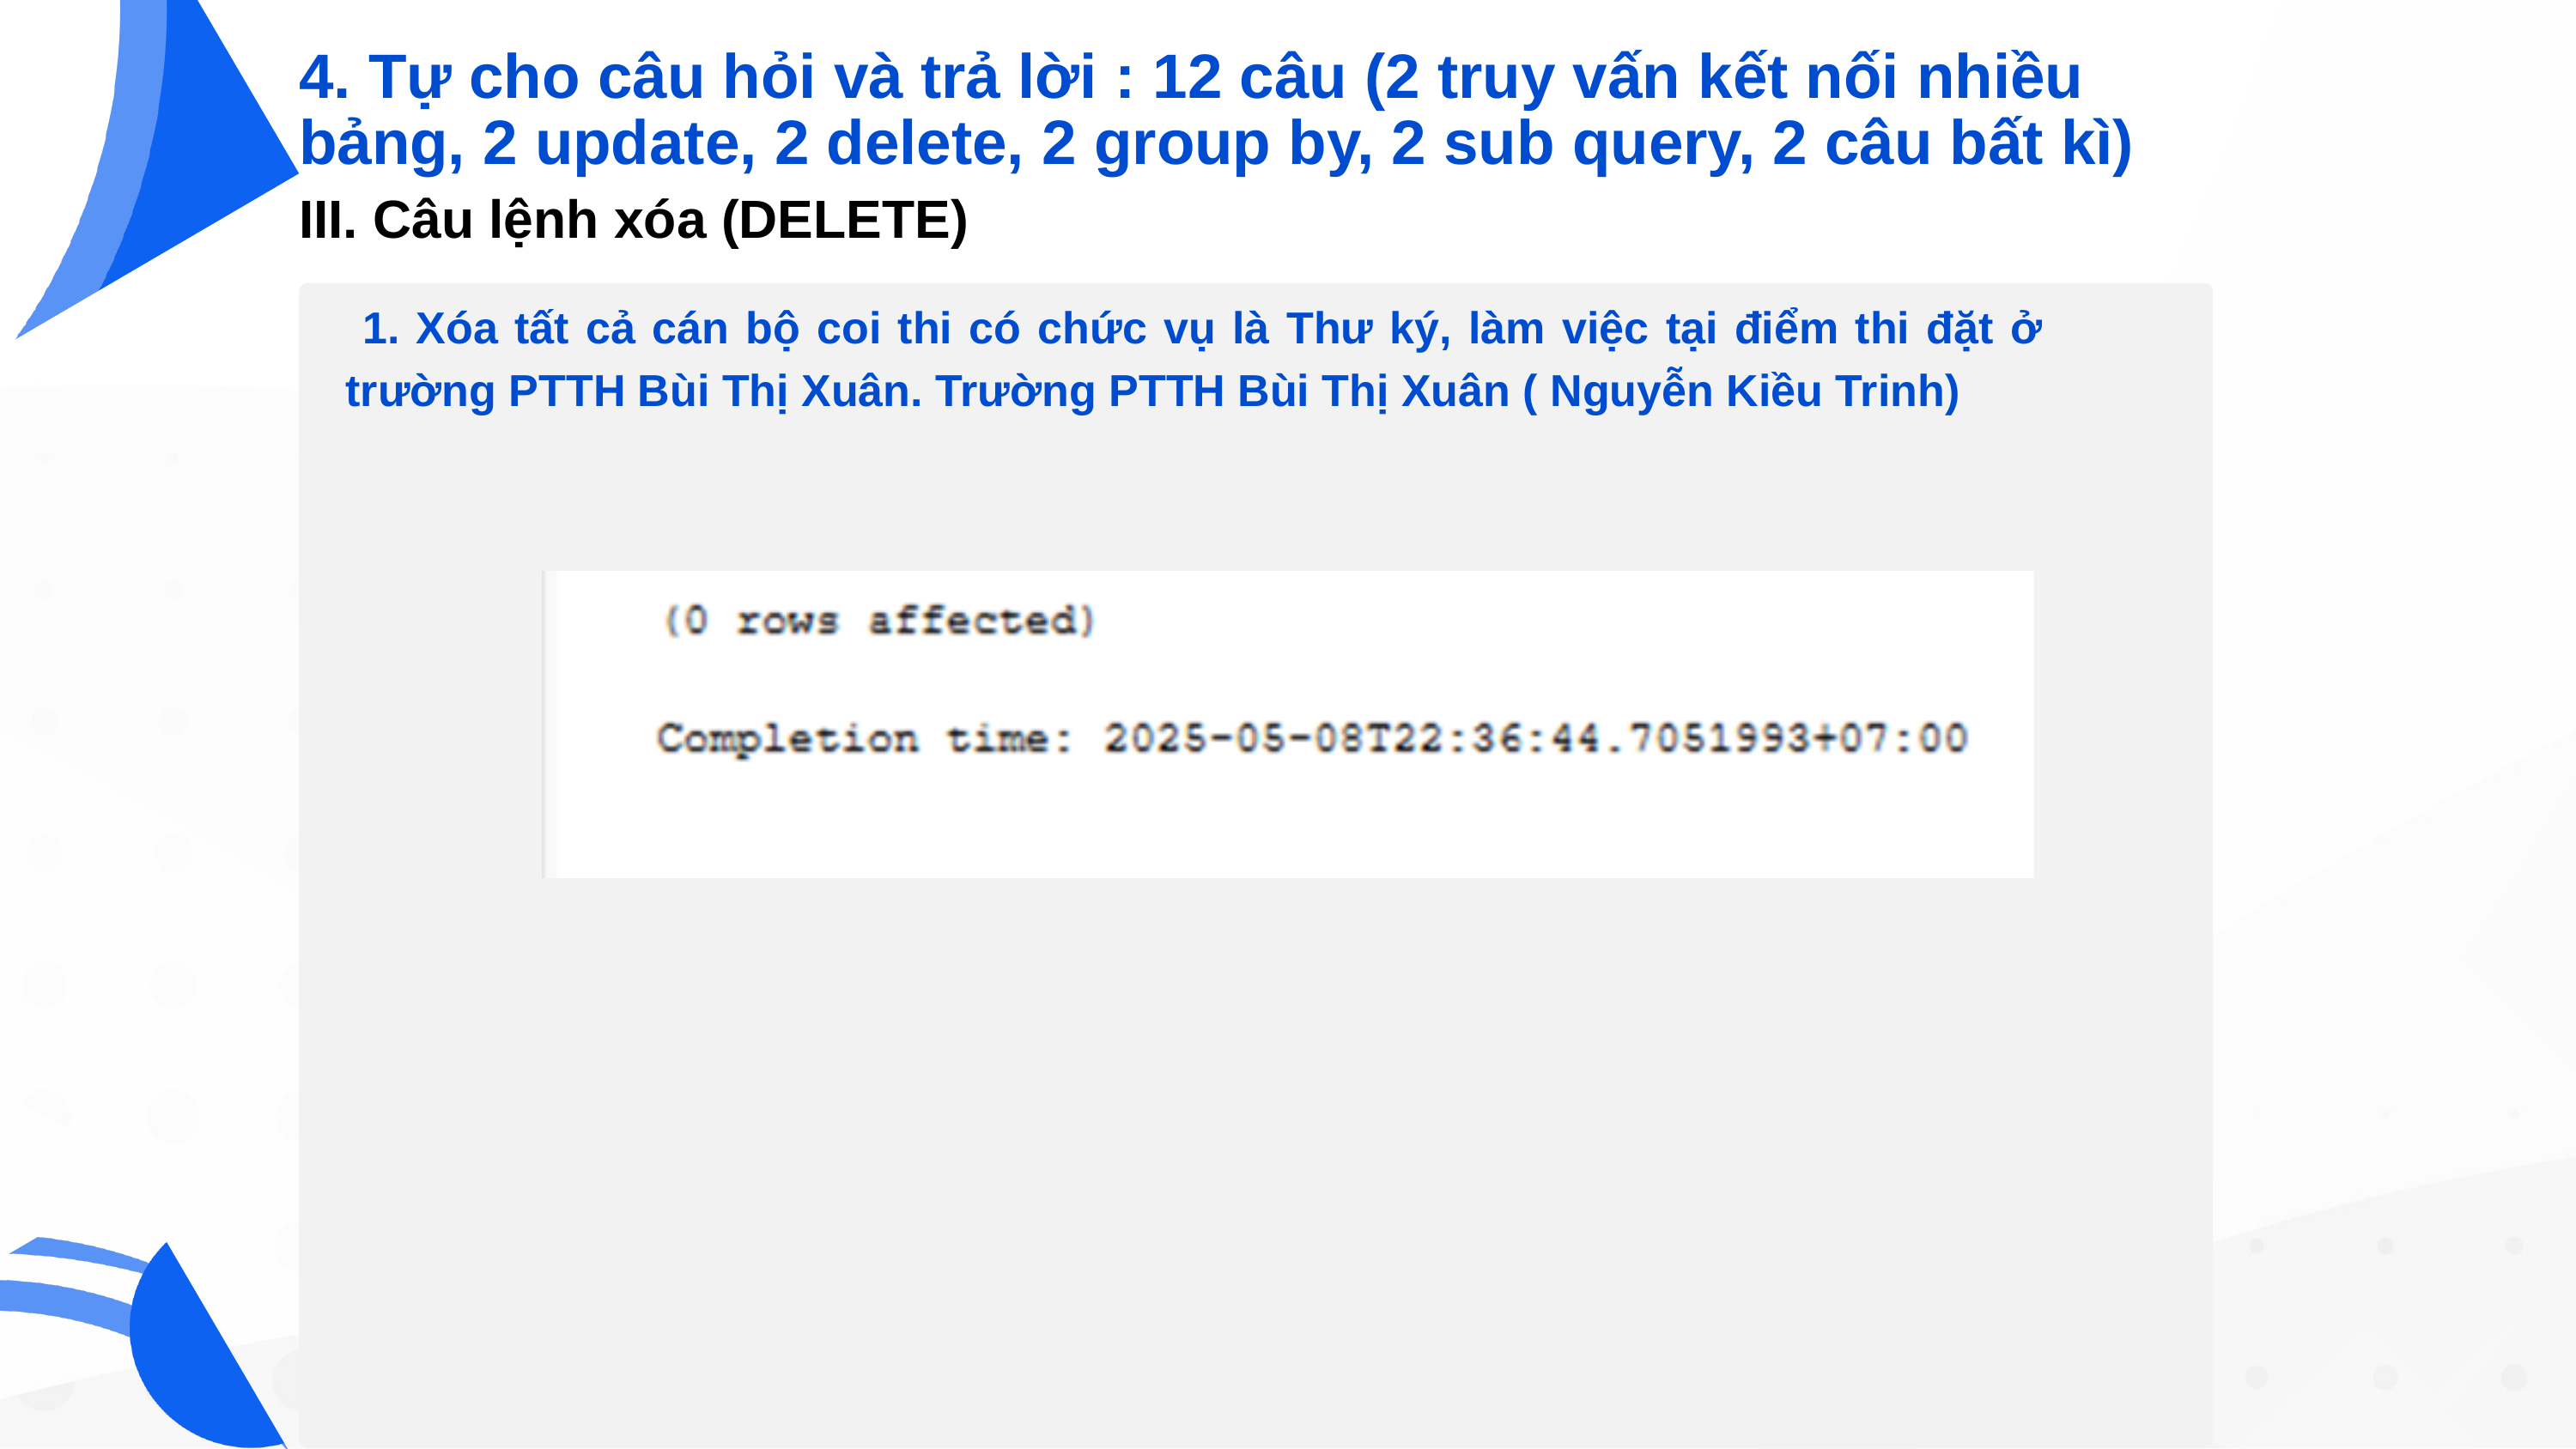

4. Tự cho câu hỏi và trả lời : 12 câu (2 truy vấn kết nối nhiều bảng, 2 update, 2 delete, 2 group by, 2 sub query, 2 câu bất kì)
III. Câu lệnh xóa (DELETE)

 1. Xóa tất cả cán bộ coi thi có chức vụ là Thư ký, làm việc tại điểm thi đặt ở trường PTTH Bùi Thị Xuân. Trường PTTH Bùi Thị Xuân ( Nguyễn Kiều Trinh)